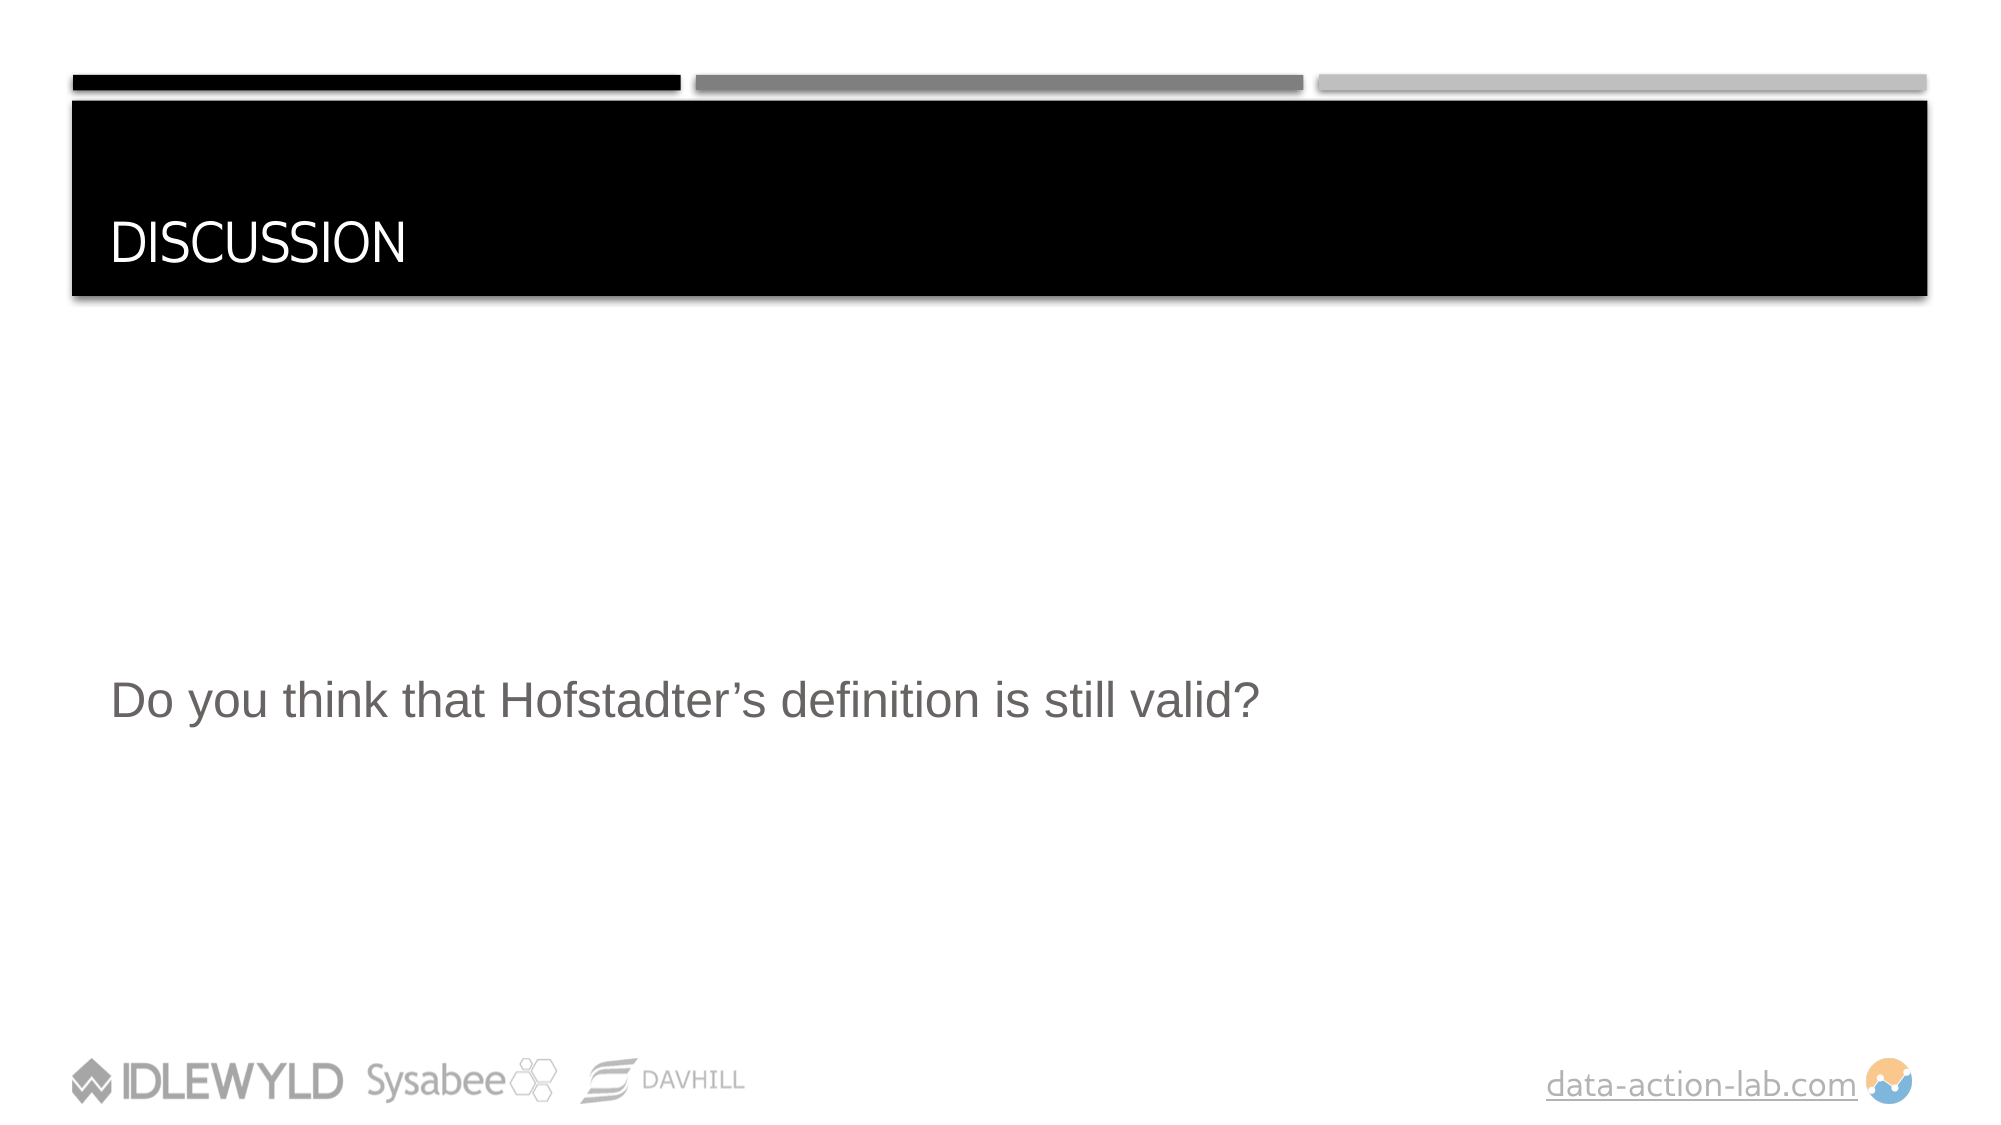

# DISCUSSION
Do you think that Hofstadter’s definition is still valid?